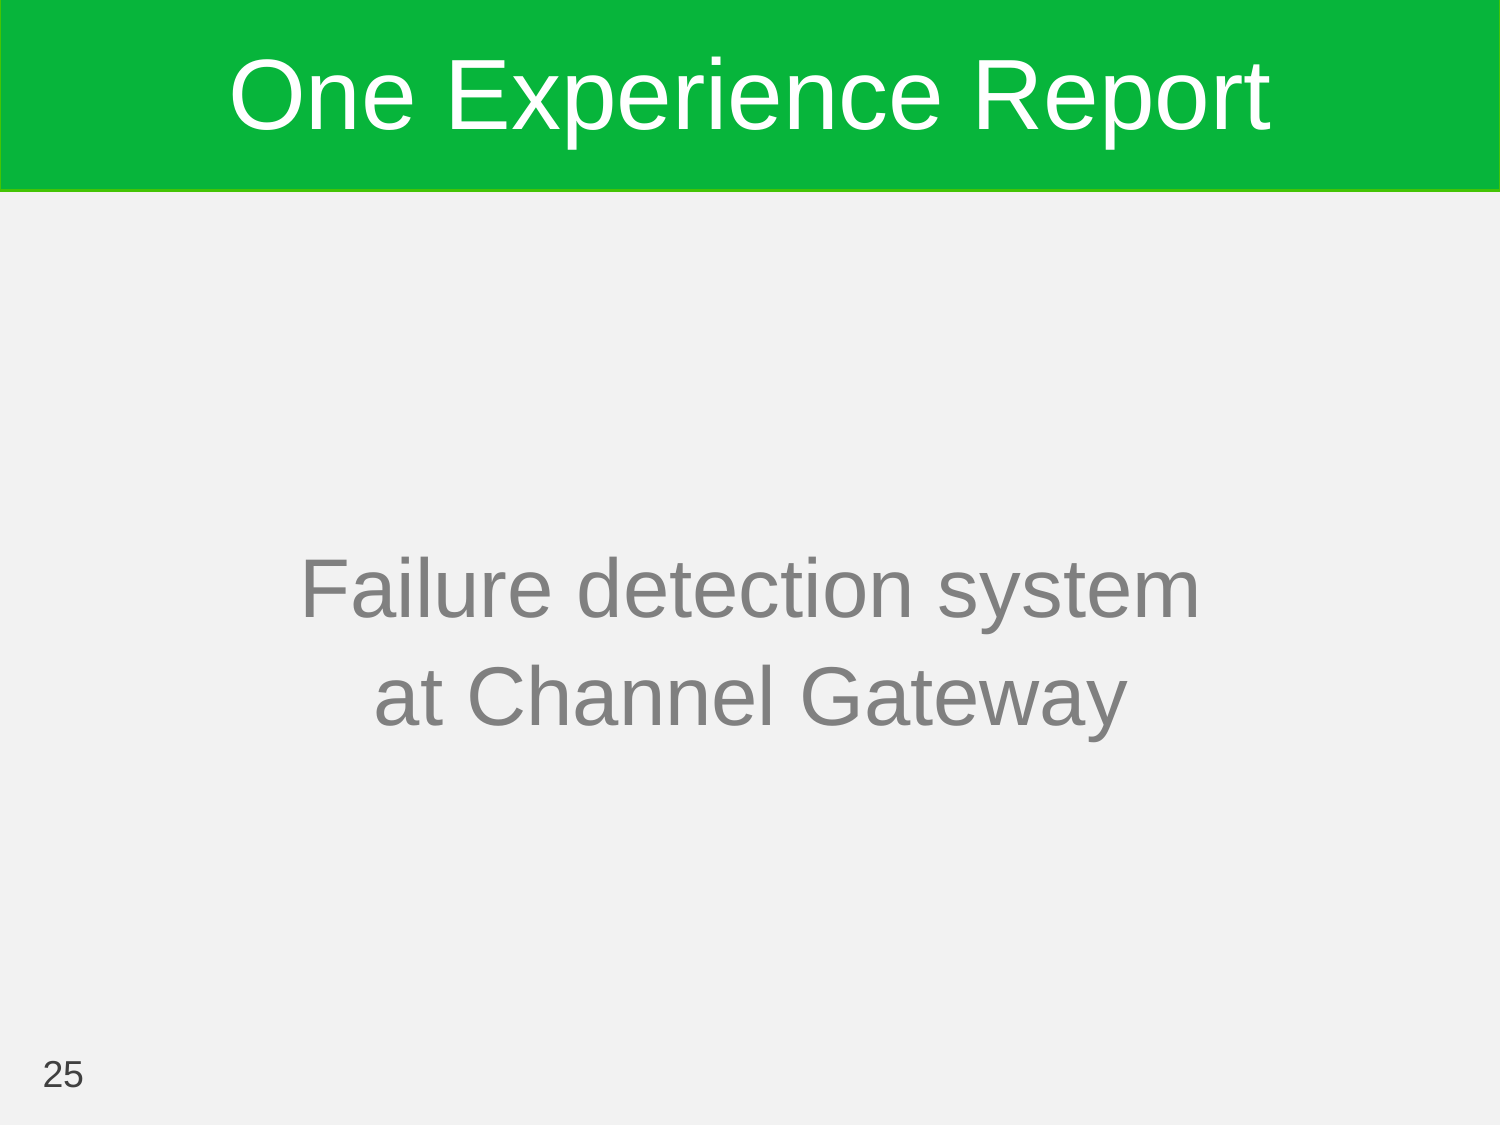

# One Experience Report
Failure detection system
at Channel Gateway
25